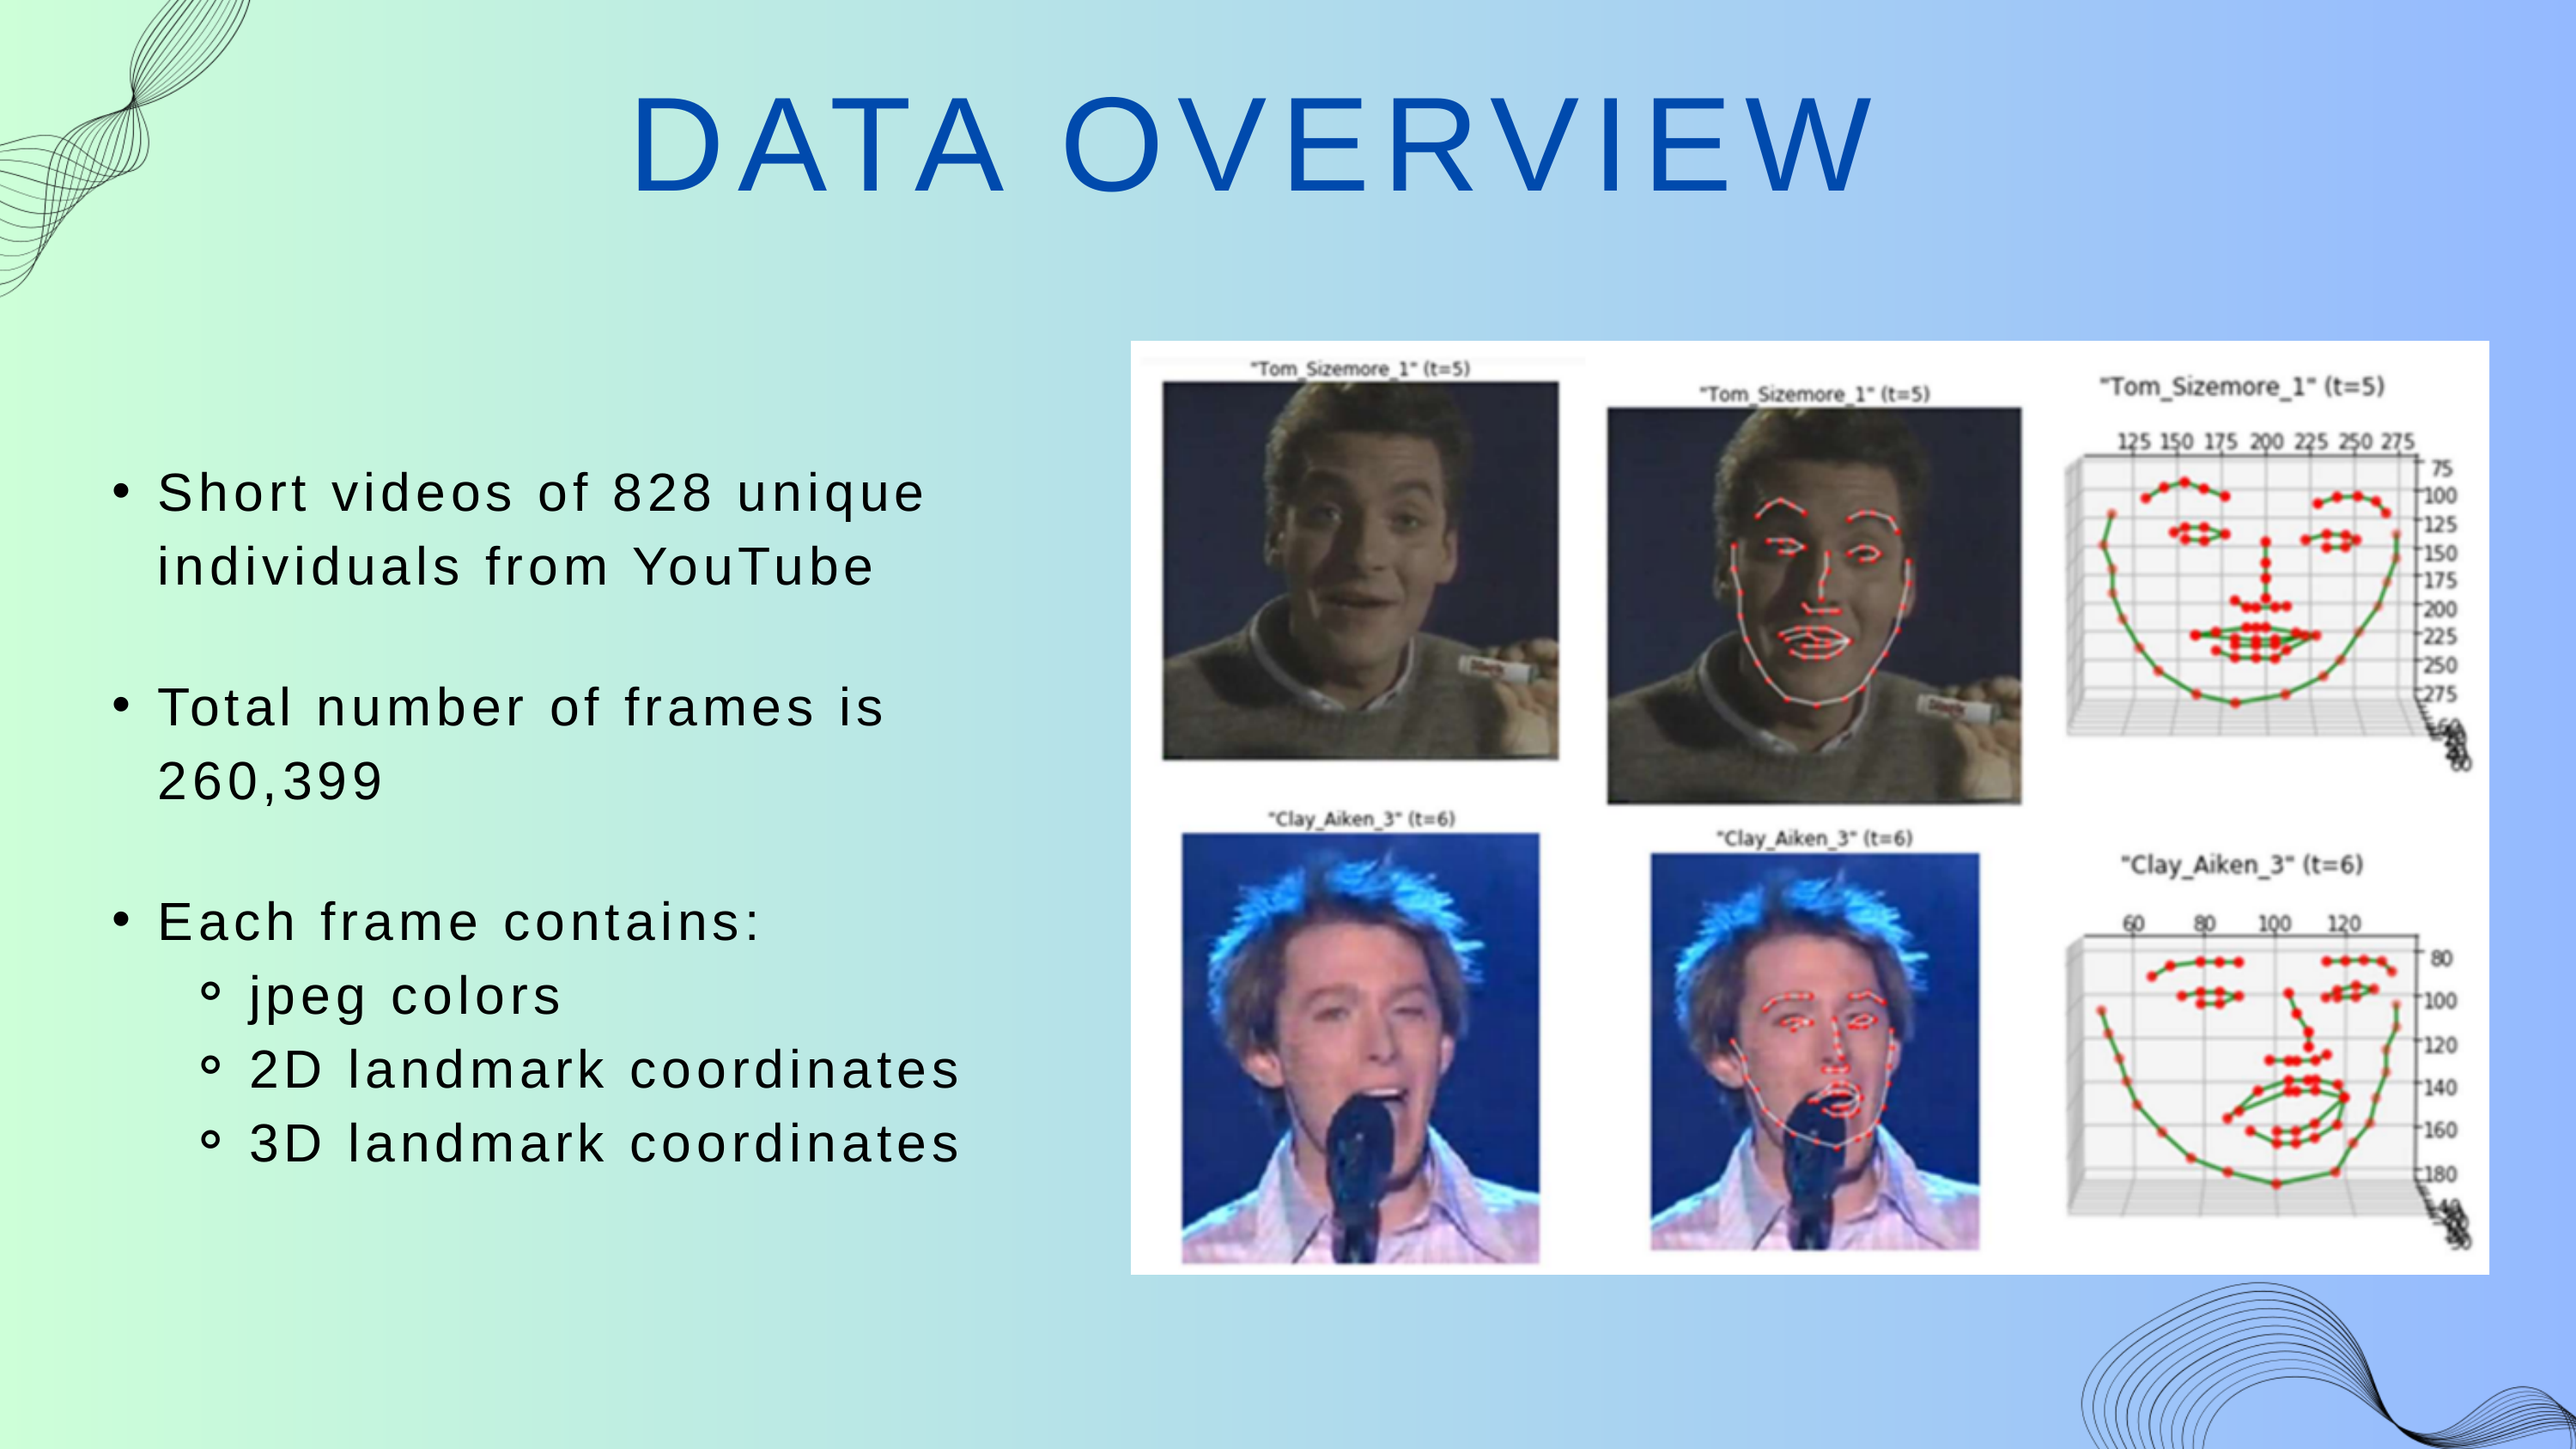

DATA OVERVIEW

Short videos of 828 unique individuals from YouTube
Total number of frames is 260,399
Each frame contains:
jpeg colors
2D landmark coordinates
3D landmark coordinates